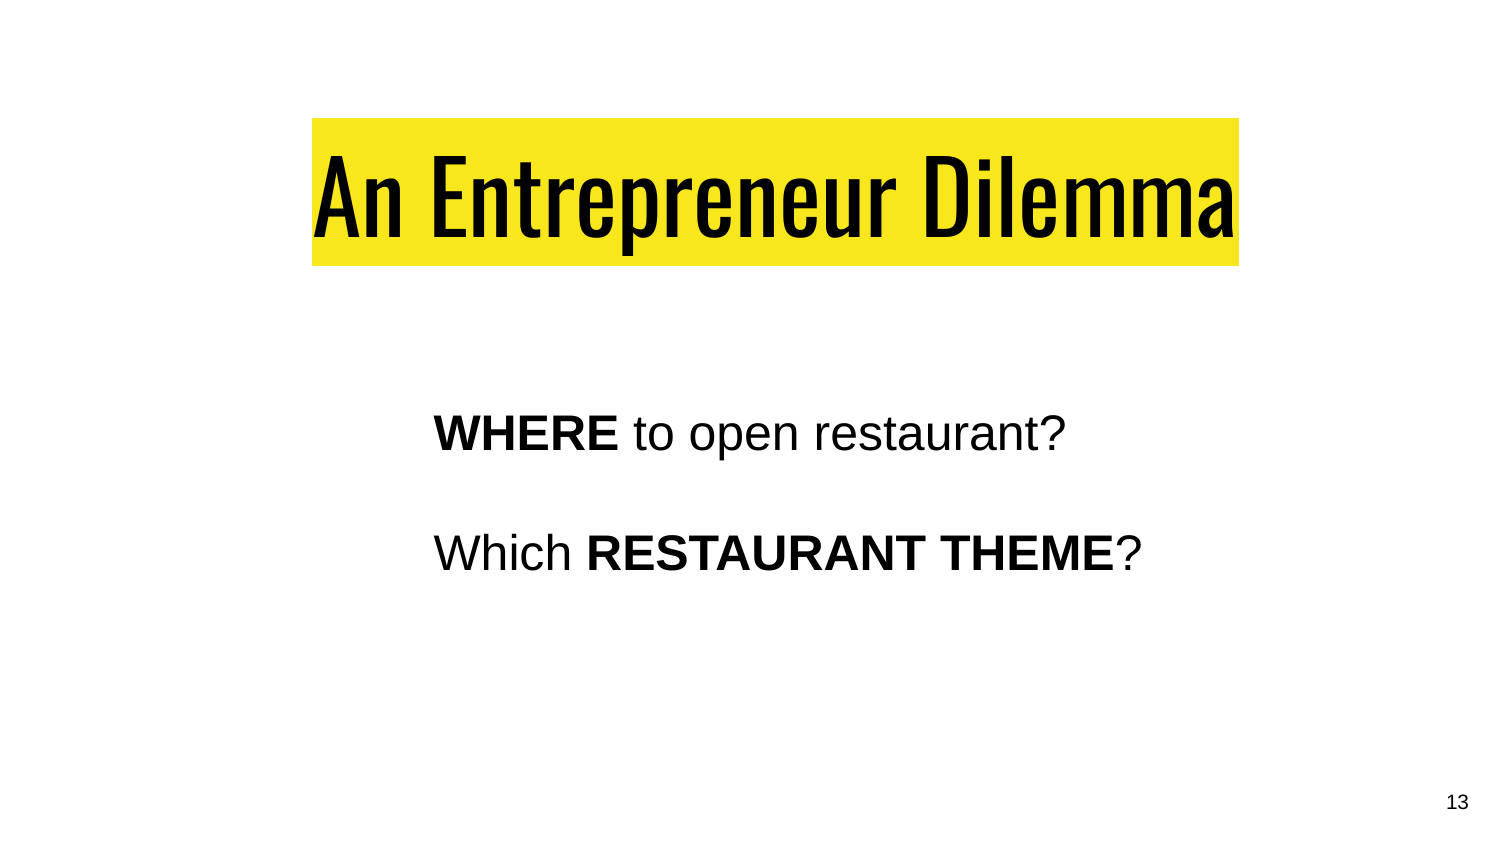

# An Entrepreneur Dilemma
WHERE to open restaurant?

Which RESTAURANT THEME?
13